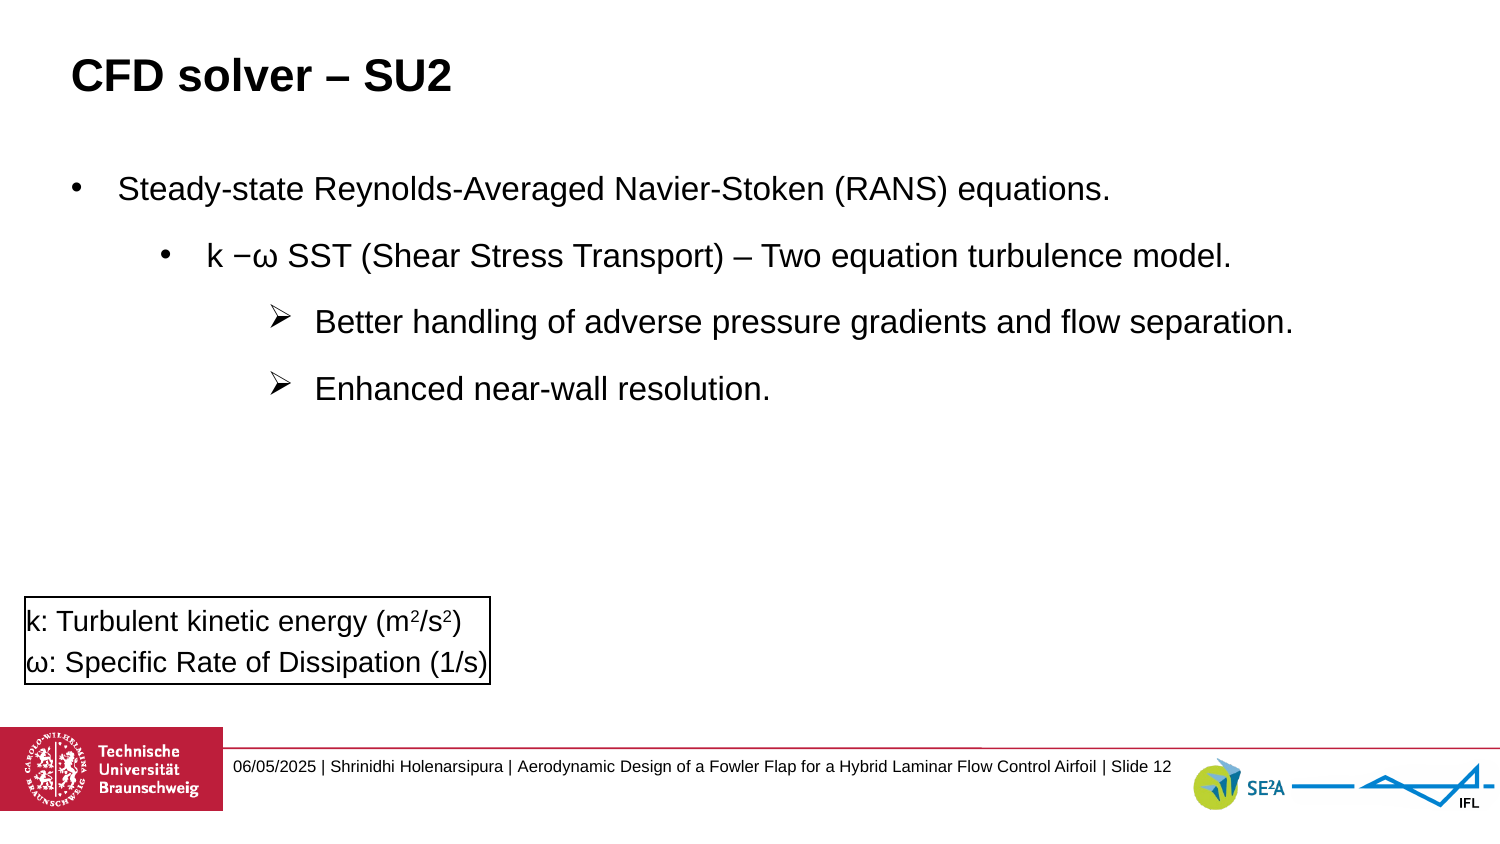

# CFD solver – SU2
Steady-state Reynolds-Averaged Navier-Stoken (RANS) equations.
k −ω SST (Shear Stress Transport) – Two equation turbulence model.
Better handling of adverse pressure gradients and flow separation.
Enhanced near-wall resolution.

k: Turbulent kinetic energy (m2/s2)
ω: Specific Rate of Dissipation (1/s)